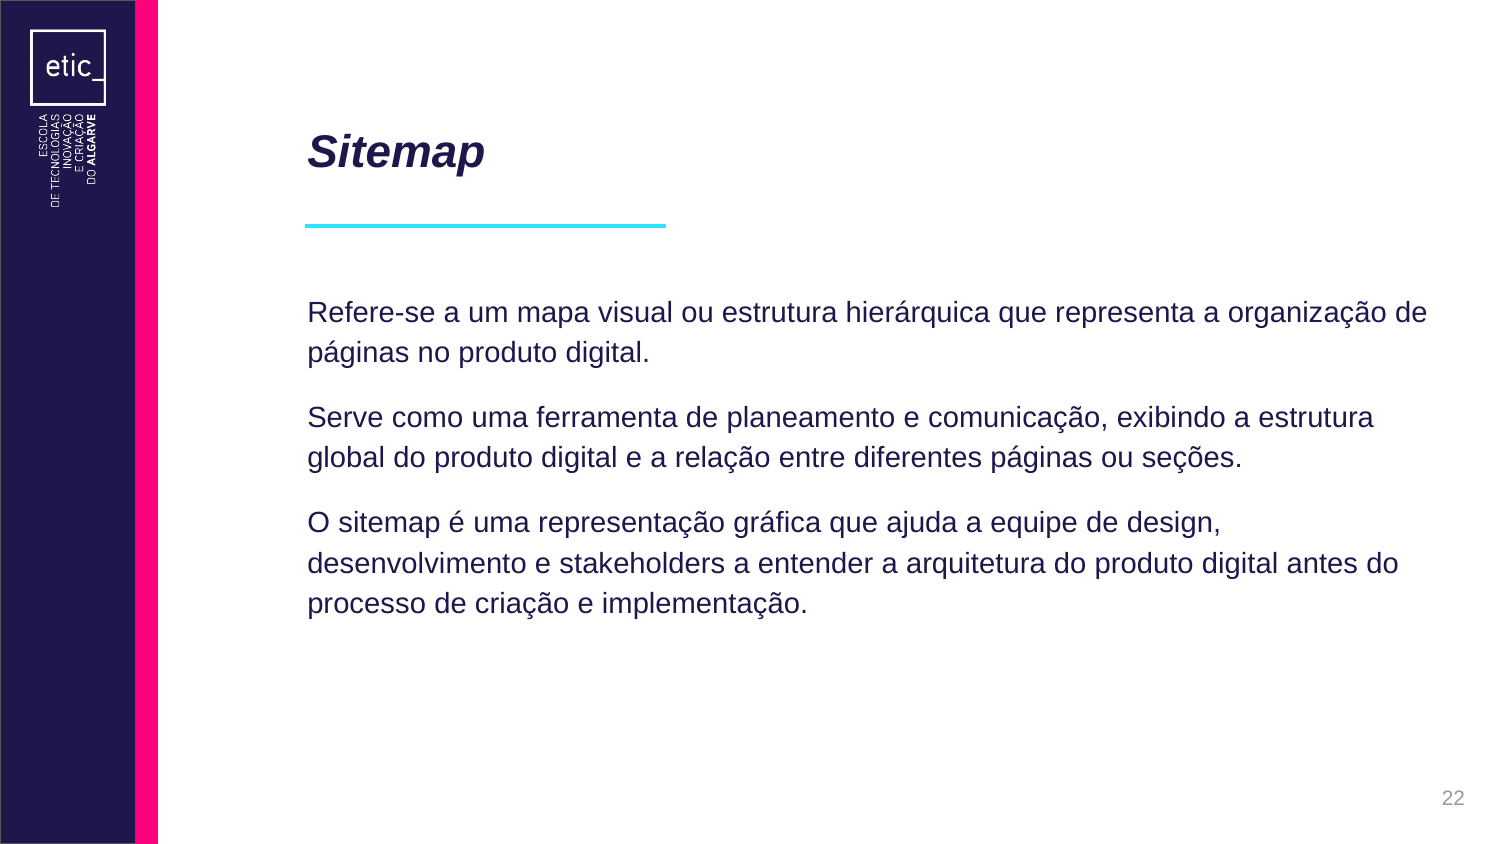

# Sitemap
Refere-se a um mapa visual ou estrutura hierárquica que representa a organização de páginas no produto digital.
Serve como uma ferramenta de planeamento e comunicação, exibindo a estrutura global do produto digital e a relação entre diferentes páginas ou seções.
O sitemap é uma representação gráfica que ajuda a equipe de design, desenvolvimento e stakeholders a entender a arquitetura do produto digital antes do processo de criação e implementação.
22